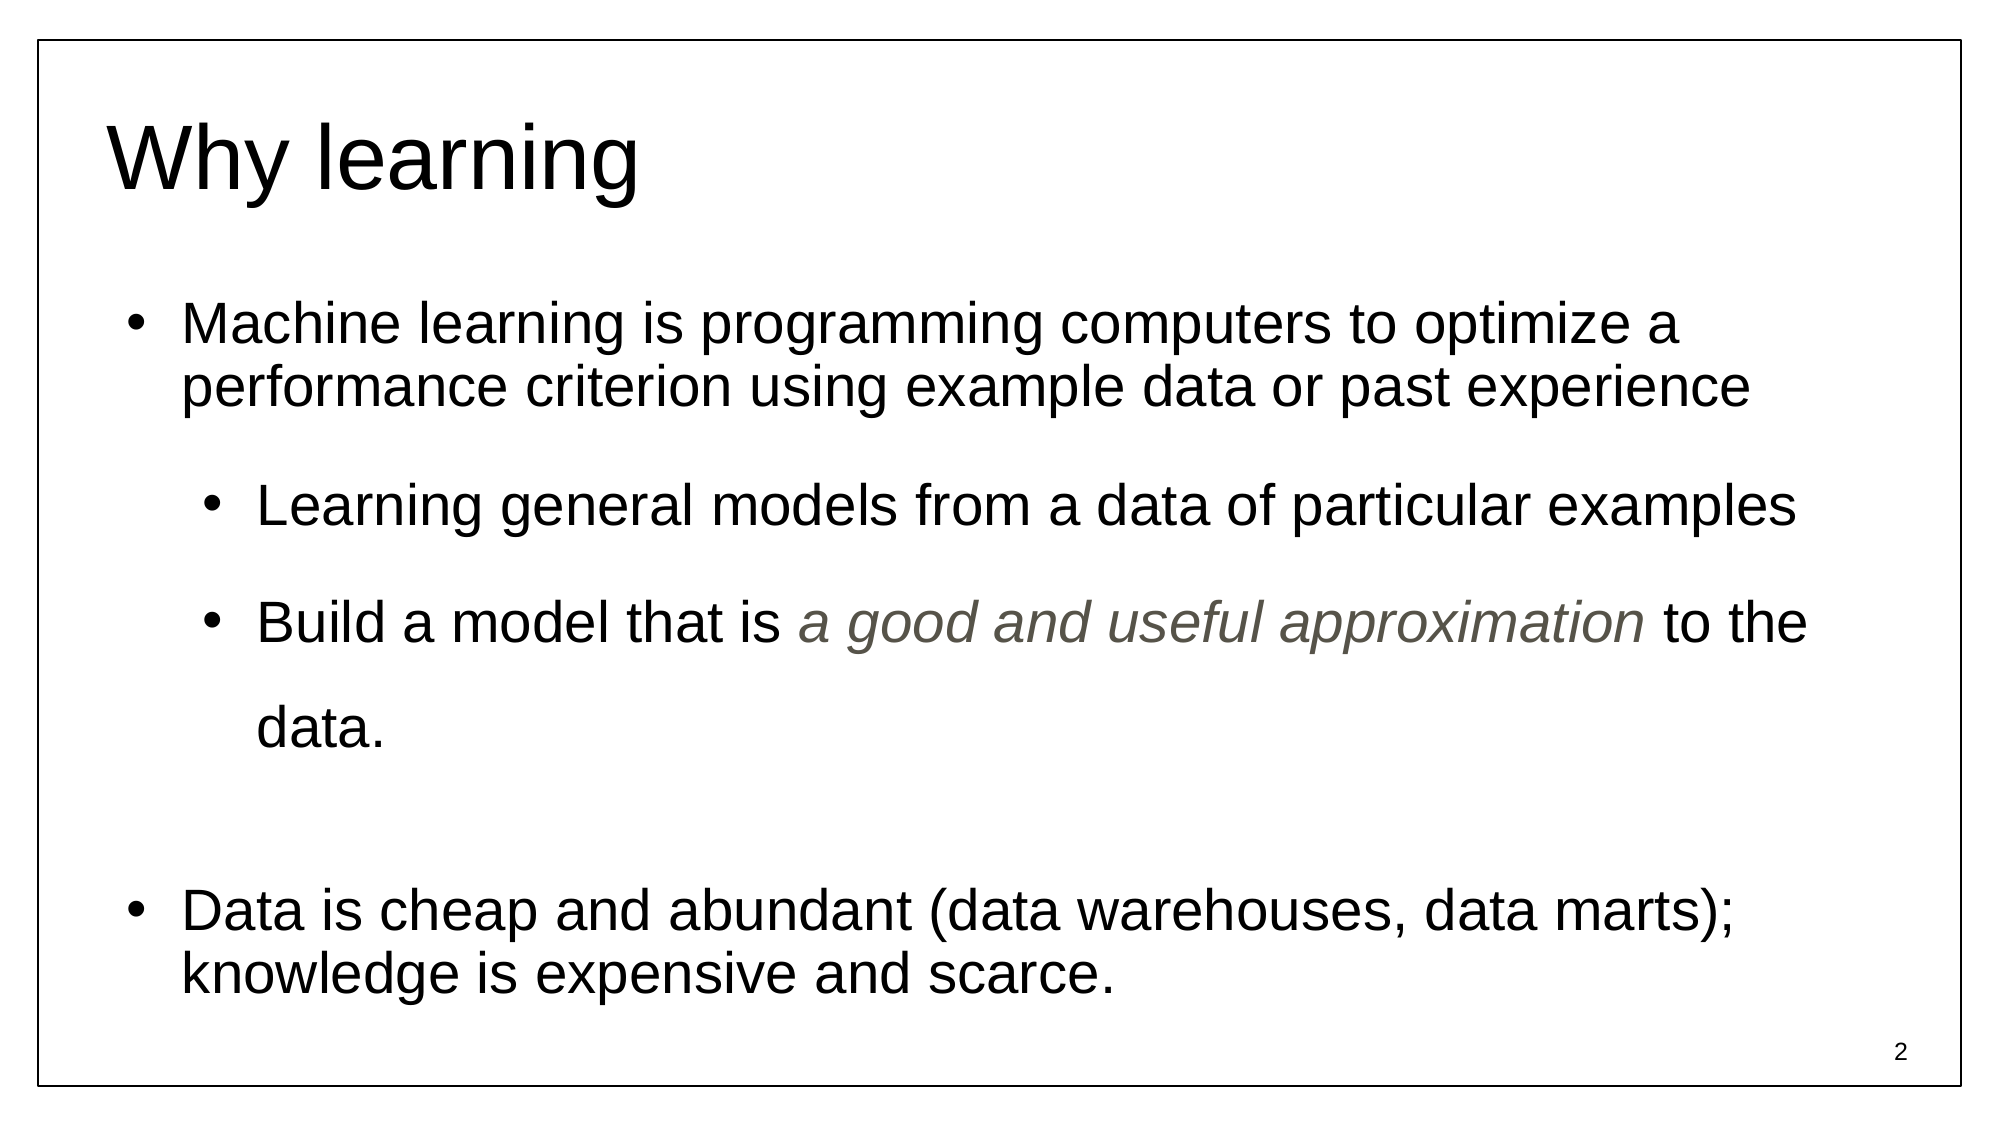

# Why learning
Machine learning is programming computers to optimize a performance criterion using example data or past experience
Learning general models from a data of particular examples
Build a model that is a good and useful approximation to the data.

Data is cheap and abundant (data warehouses, data marts); knowledge is expensive and scarce.
2